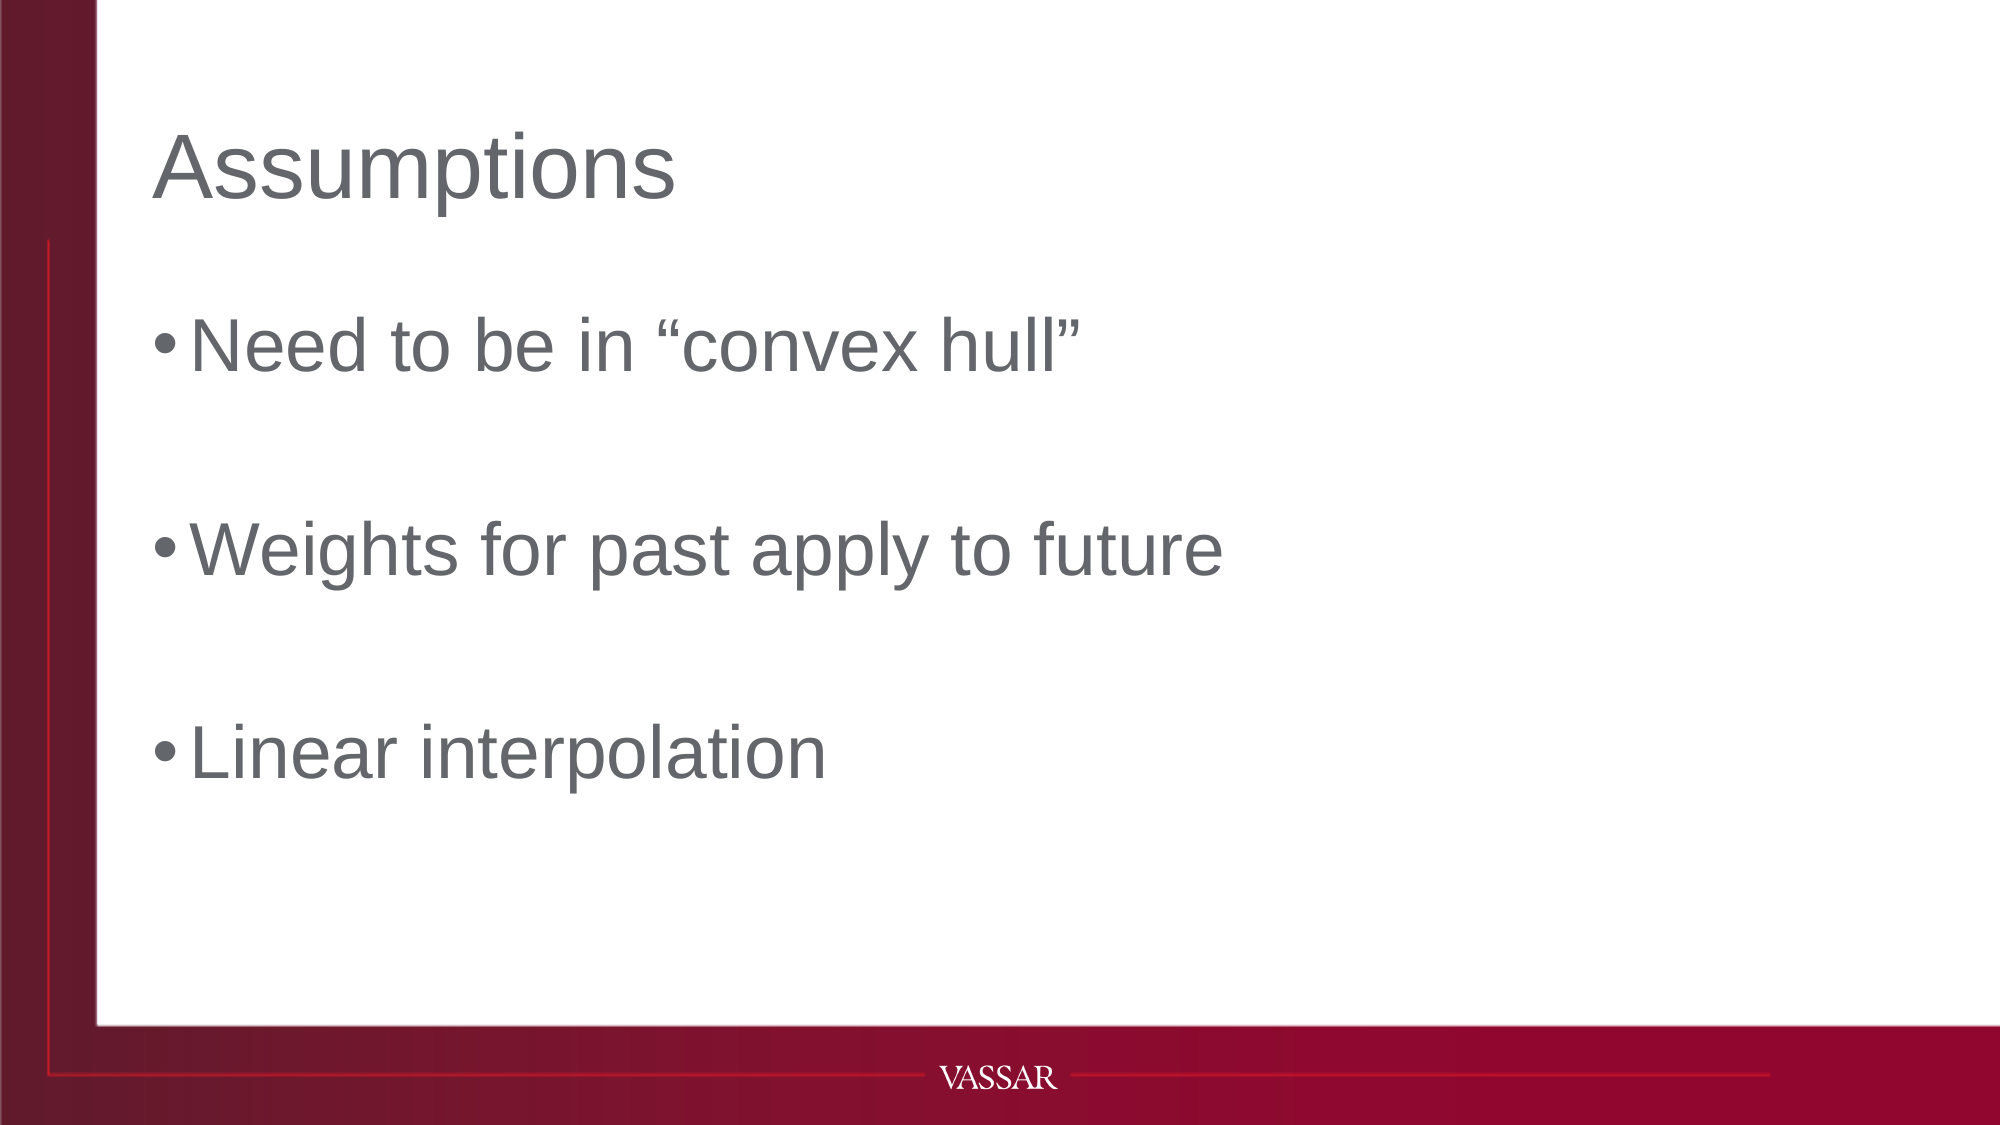

# Assumptions
Need to be in “convex hull”

Weights for past apply to future

Linear interpolation